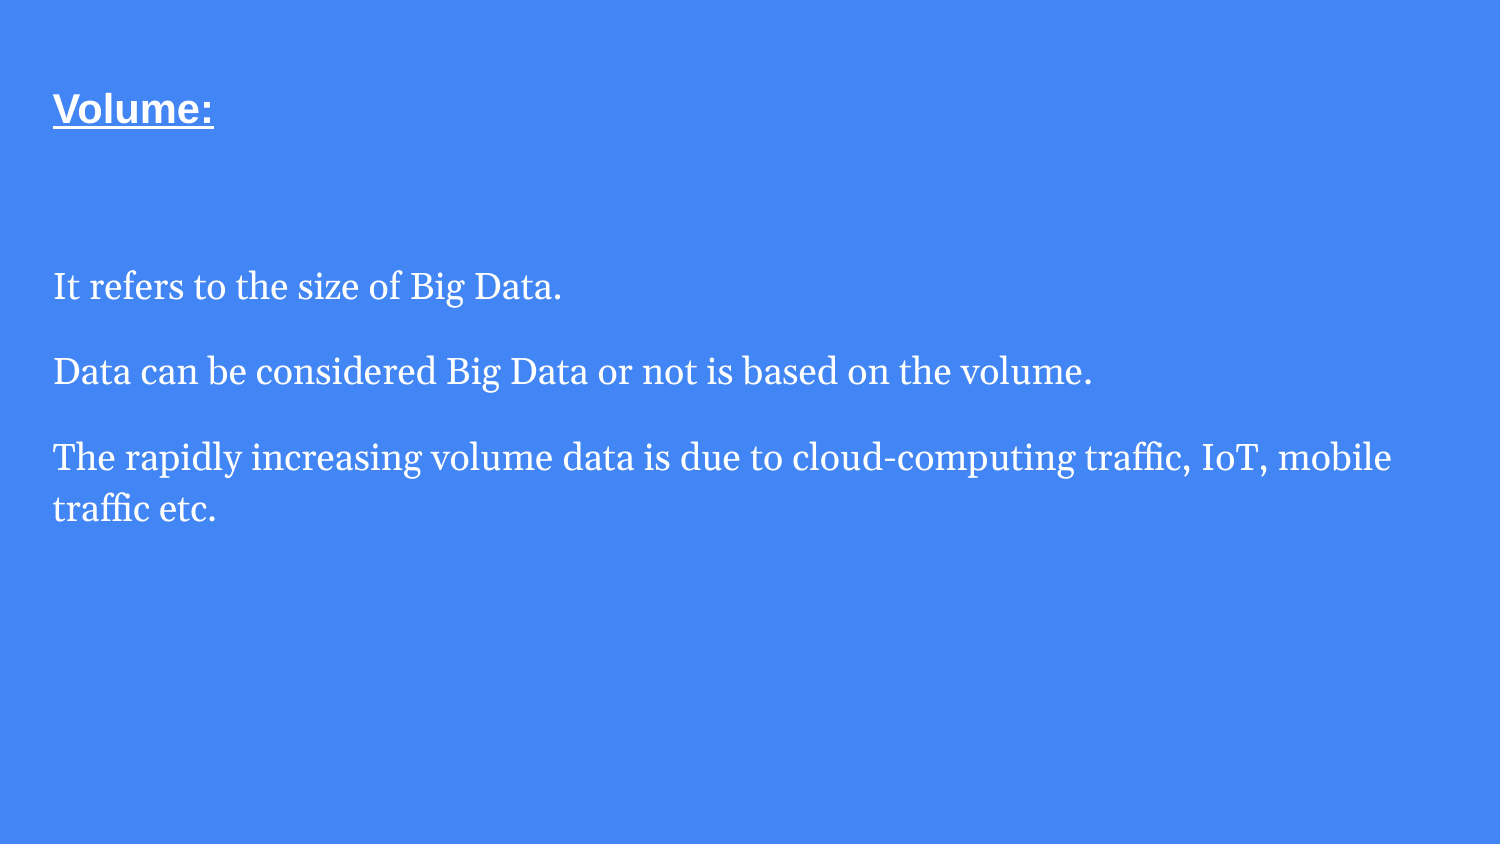

Volume:

It refers to the size of Big Data.
Data can be considered Big Data or not is based on the volume.
The rapidly increasing volume data is due to cloud-computing traffic, IoT, mobile traffic etc.